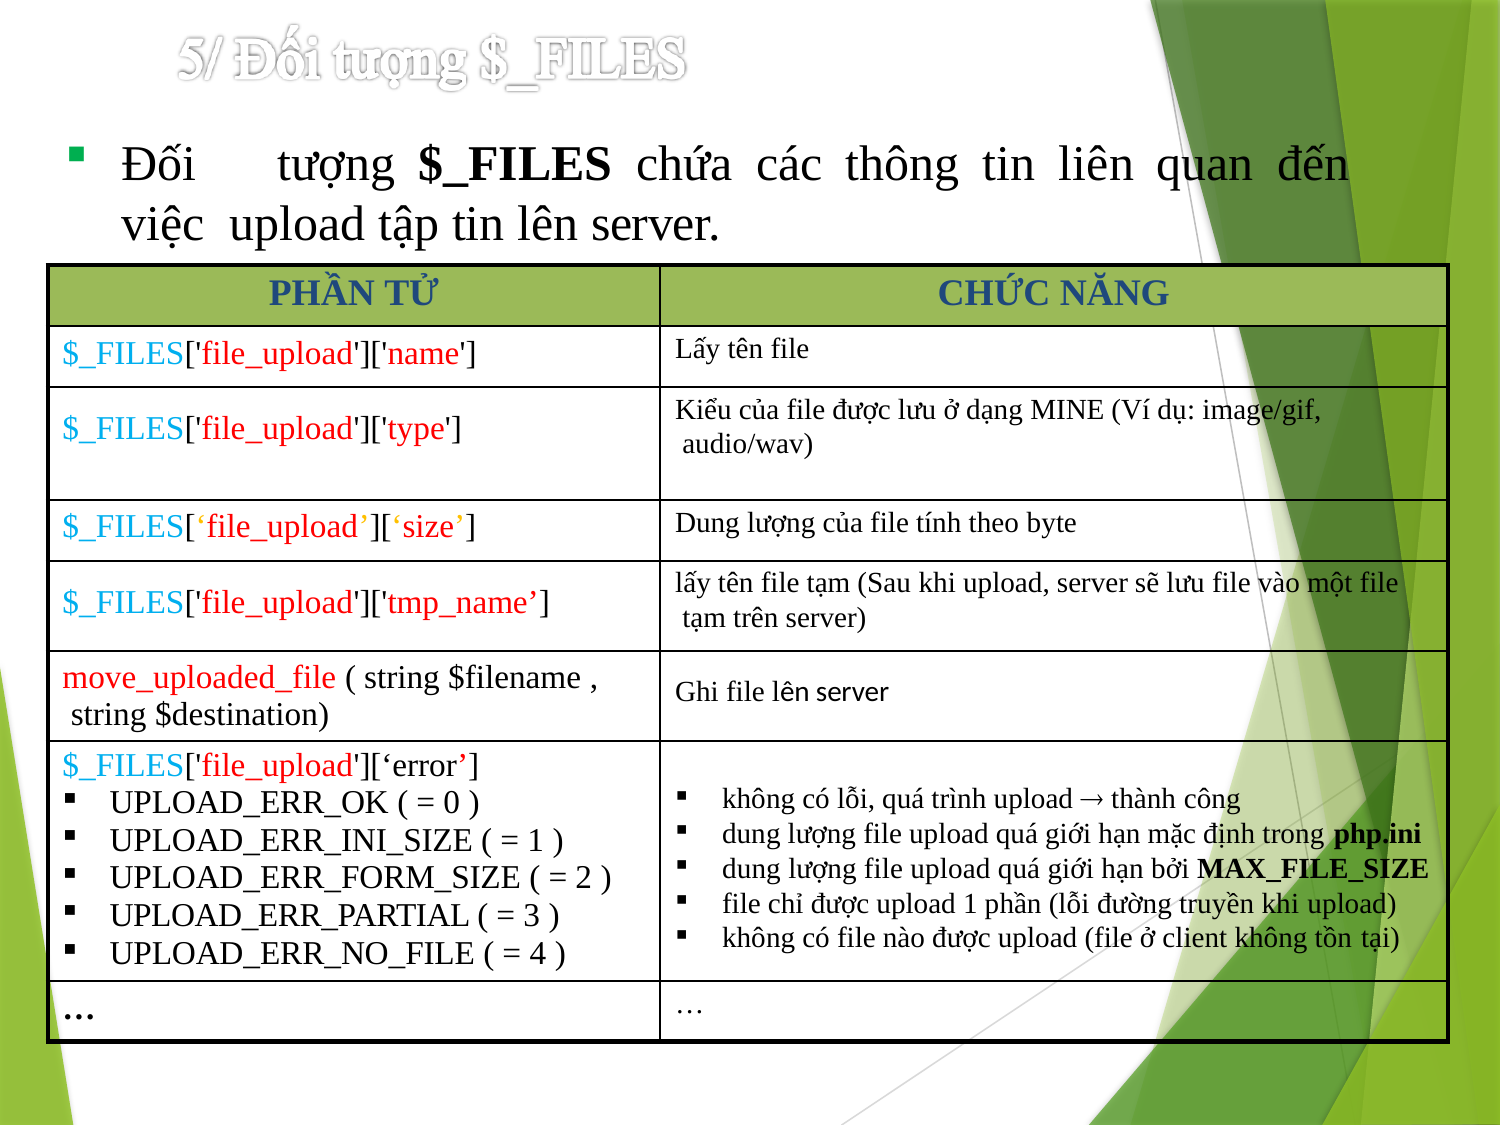

Đối	tượng	$_FILES	chứa	các	thông	tin	liên	quan	đến	việc  upload tập tin lên server.
| PHẦN TỬ | CHỨC NĂNG |
| --- | --- |
| $\_FILES['file\_upload']['name'] | Lấy tên file |
| $\_FILES['file\_upload']['type'] | Kiểu của file được lưu ở dạng MINE (Ví dụ: image/gif, audio/wav) |
| $\_FILES[‘file\_upload’][‘size’] | Dung lượng của file tính theo byte |
| $\_FILES['file\_upload']['tmp\_name’] | lấy tên file tạm (Sau khi upload, server sẽ lưu file vào một file tạm trên server) |
| move\_uploaded\_file ( string $filename , string $destination) | Ghi file lên server |
| $\_FILES['file\_upload'][‘error’] UPLOAD\_ERR\_OK ( = 0 ) UPLOAD\_ERR\_INI\_SIZE ( = 1 ) UPLOAD\_ERR\_FORM\_SIZE ( = 2 ) UPLOAD\_ERR\_PARTIAL ( = 3 ) UPLOAD\_ERR\_NO\_FILE ( = 4 ) | không có lỗi, quá trình upload → thành công dung lượng file upload quá giới hạn mặc định trong php.ini dung lượng file upload quá giới hạn bởi MAX\_FILE\_SIZE file chỉ được upload 1 phần (lỗi đường truyền khi upload) không có file nào được upload (file ở client không tồn tại) |
| … | … |